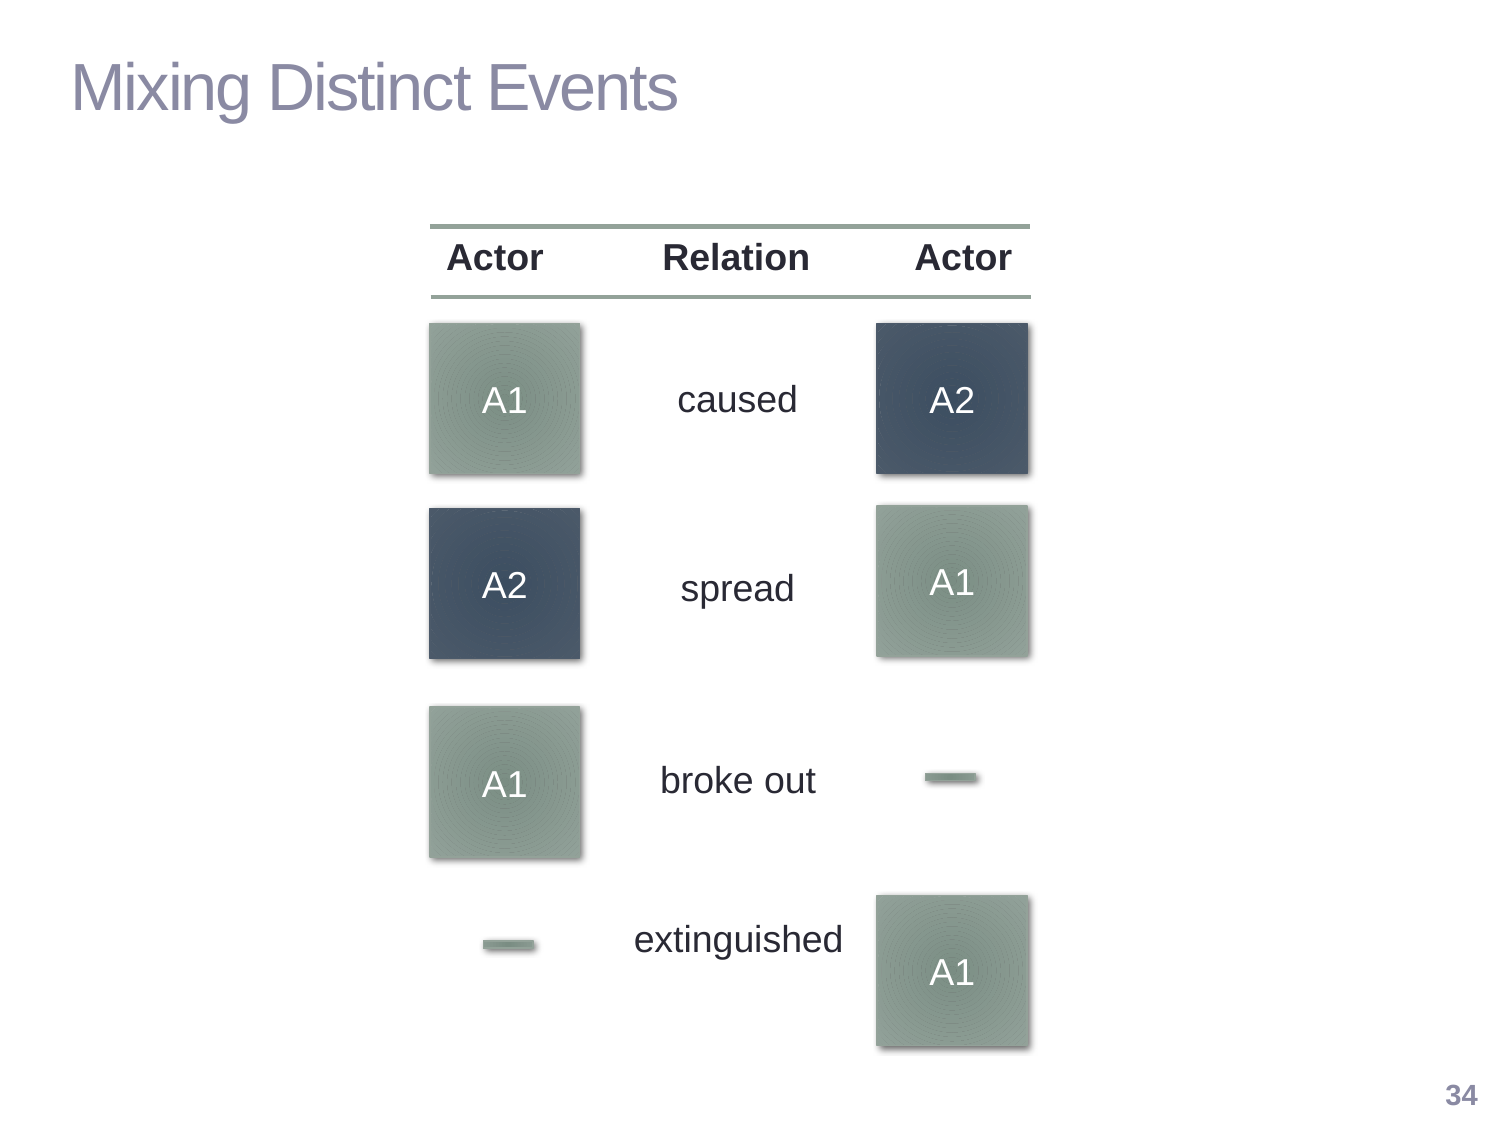

# Mixing Distinct Events
Actor
Actor
Relation
A1
A2
caused
A1
A2
spread
A1
broke out

A1
extinguished

34